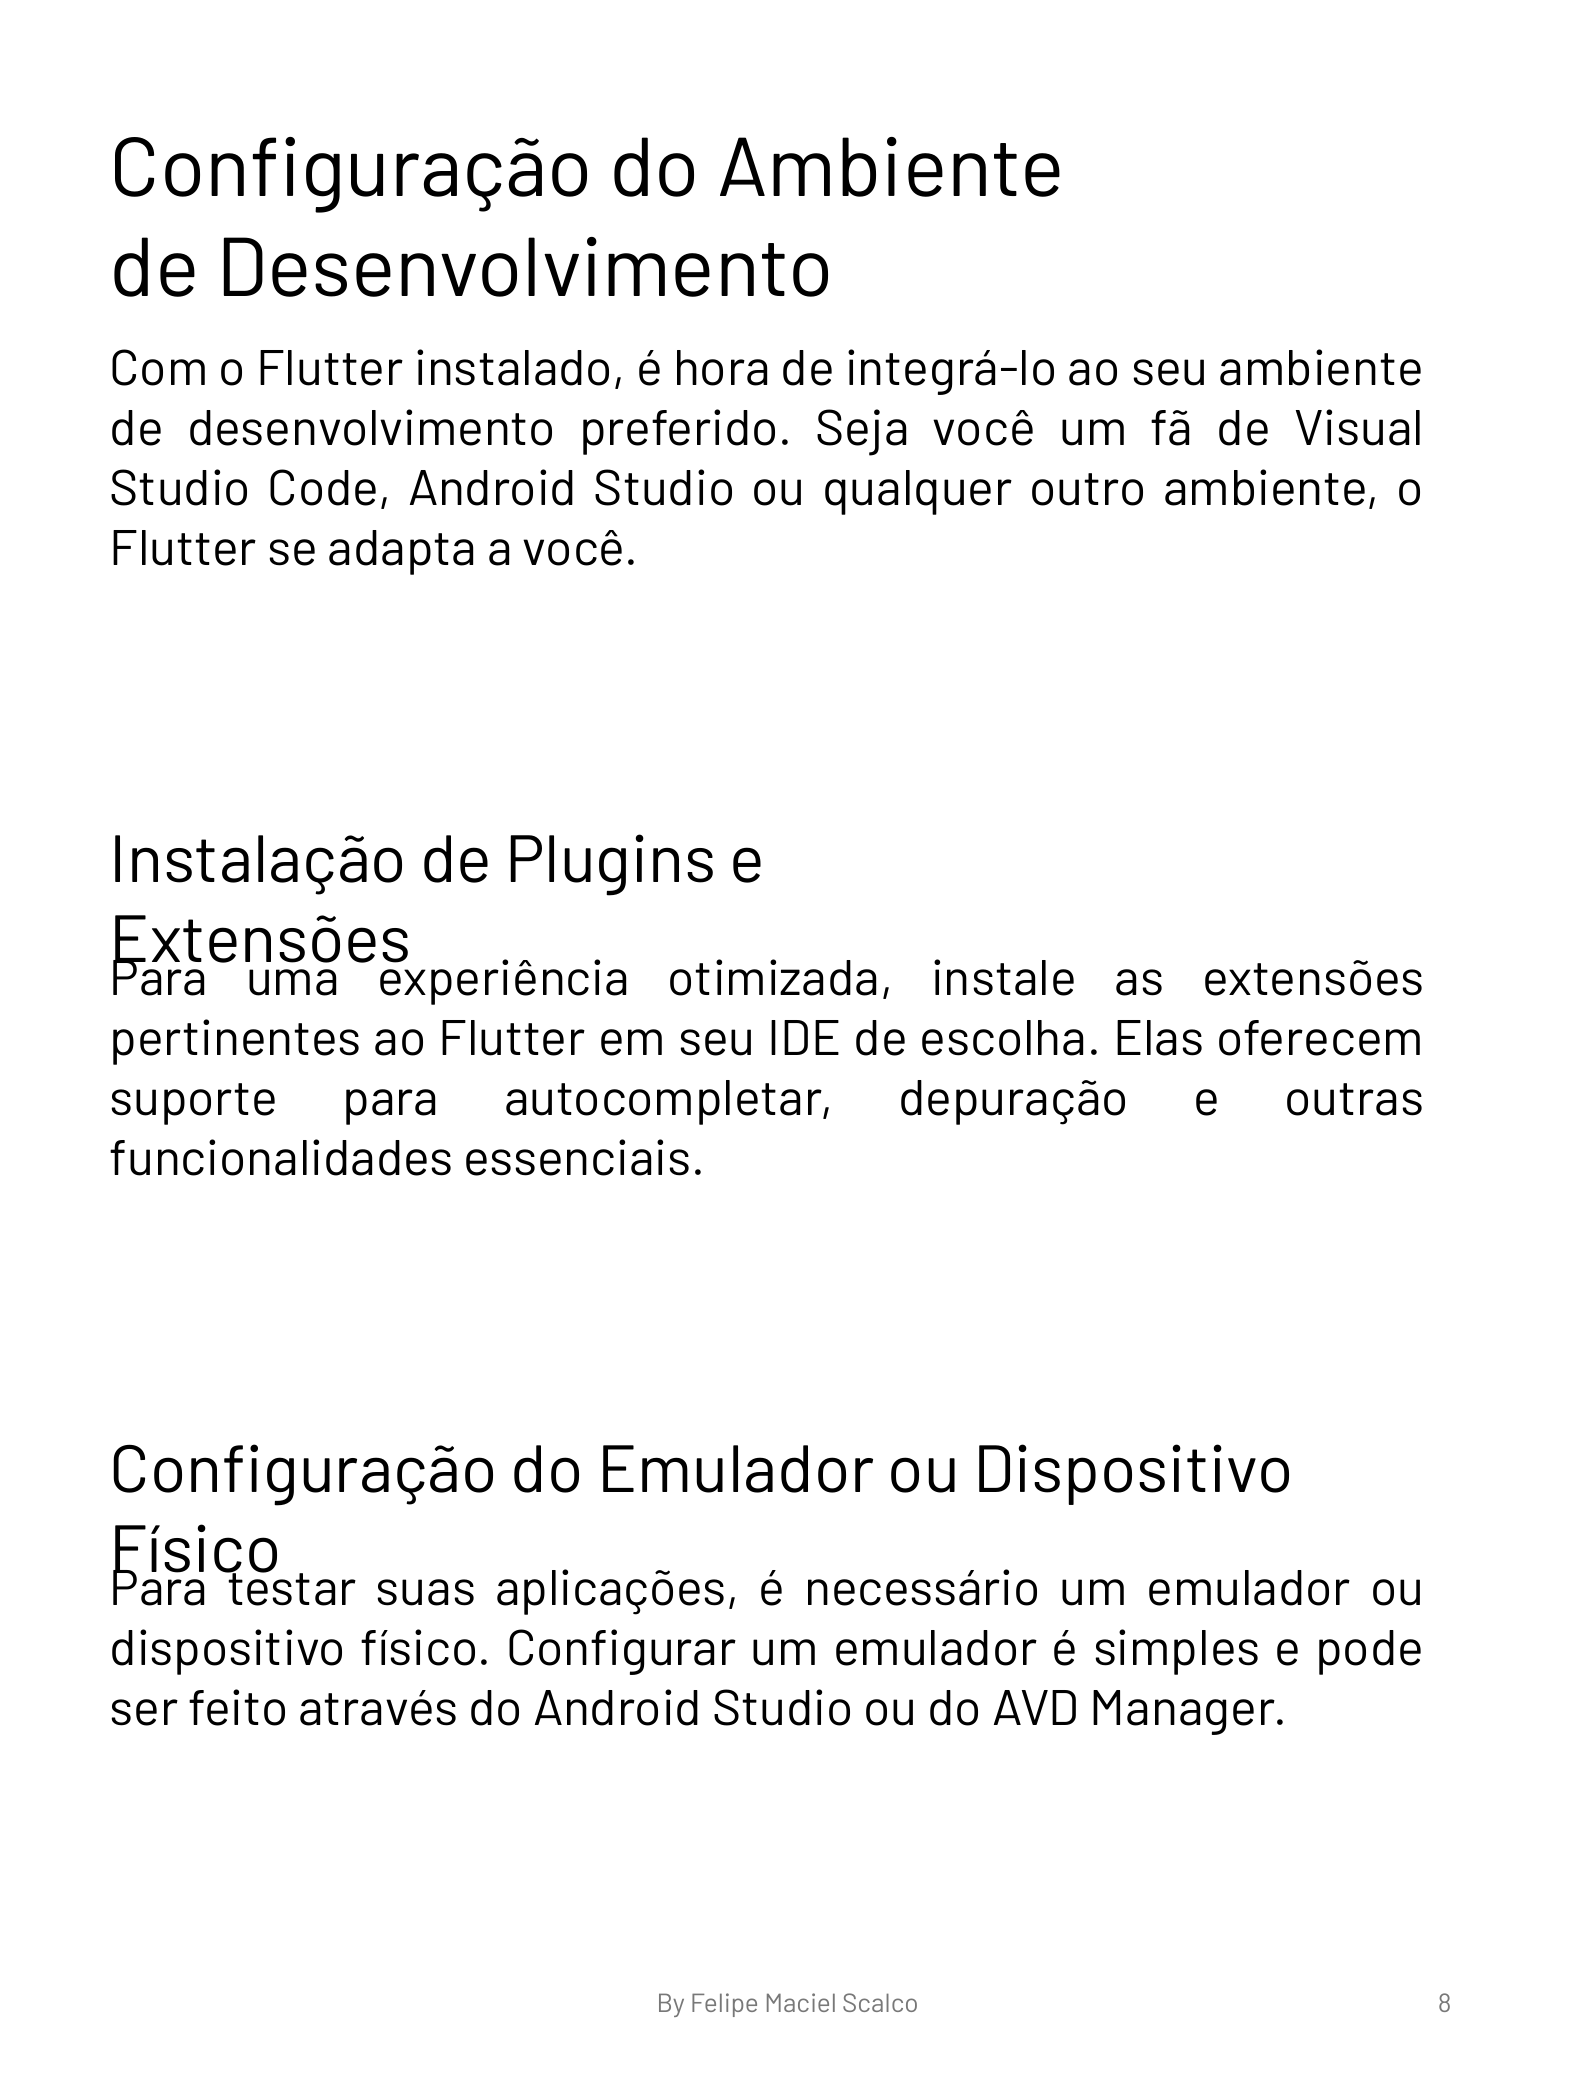

Configuração do Ambiente de Desenvolvimento
Com o Flutter instalado, é hora de integrá-lo ao seu ambiente de desenvolvimento preferido. Seja você um fã de Visual Studio Code, Android Studio ou qualquer outro ambiente, o Flutter se adapta a você.
Instalação de Plugins e Extensões
Para uma experiência otimizada, instale as extensões pertinentes ao Flutter em seu IDE de escolha. Elas oferecem suporte para autocompletar, depuração e outras funcionalidades essenciais.
Configuração do Emulador ou Dispositivo Físico
Para testar suas aplicações, é necessário um emulador ou dispositivo físico. Configurar um emulador é simples e pode ser feito através do Android Studio ou do AVD Manager.
By Felipe Maciel Scalco
8